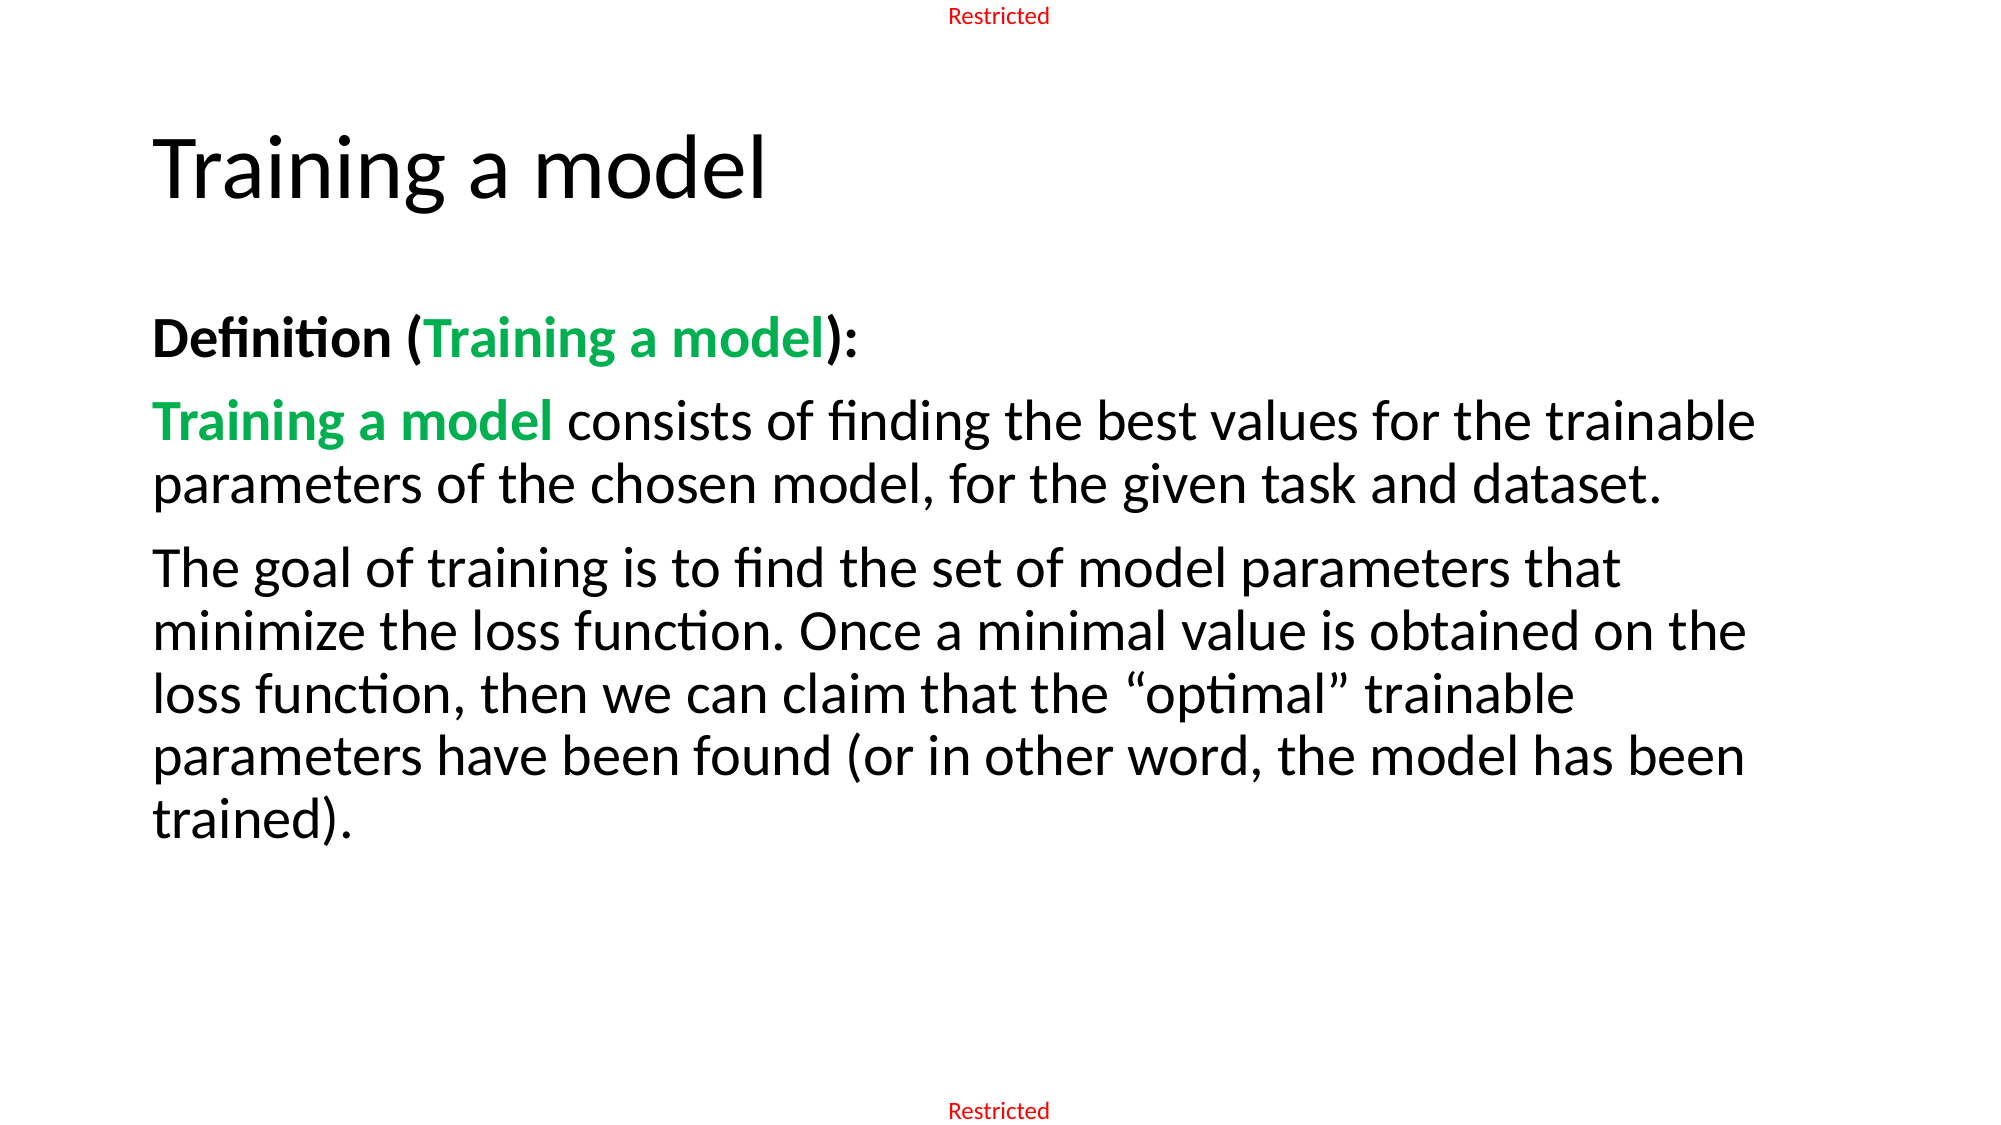

# Training a model
Definition (Training a model):
Training a model consists of finding the best values for the trainable parameters of the chosen model, for the given task and dataset.
The goal of training is to find the set of model parameters that minimize the loss function. Once a minimal value is obtained on the loss function, then we can claim that the “optimal” trainable parameters have been found (or in other word, the model has been trained).